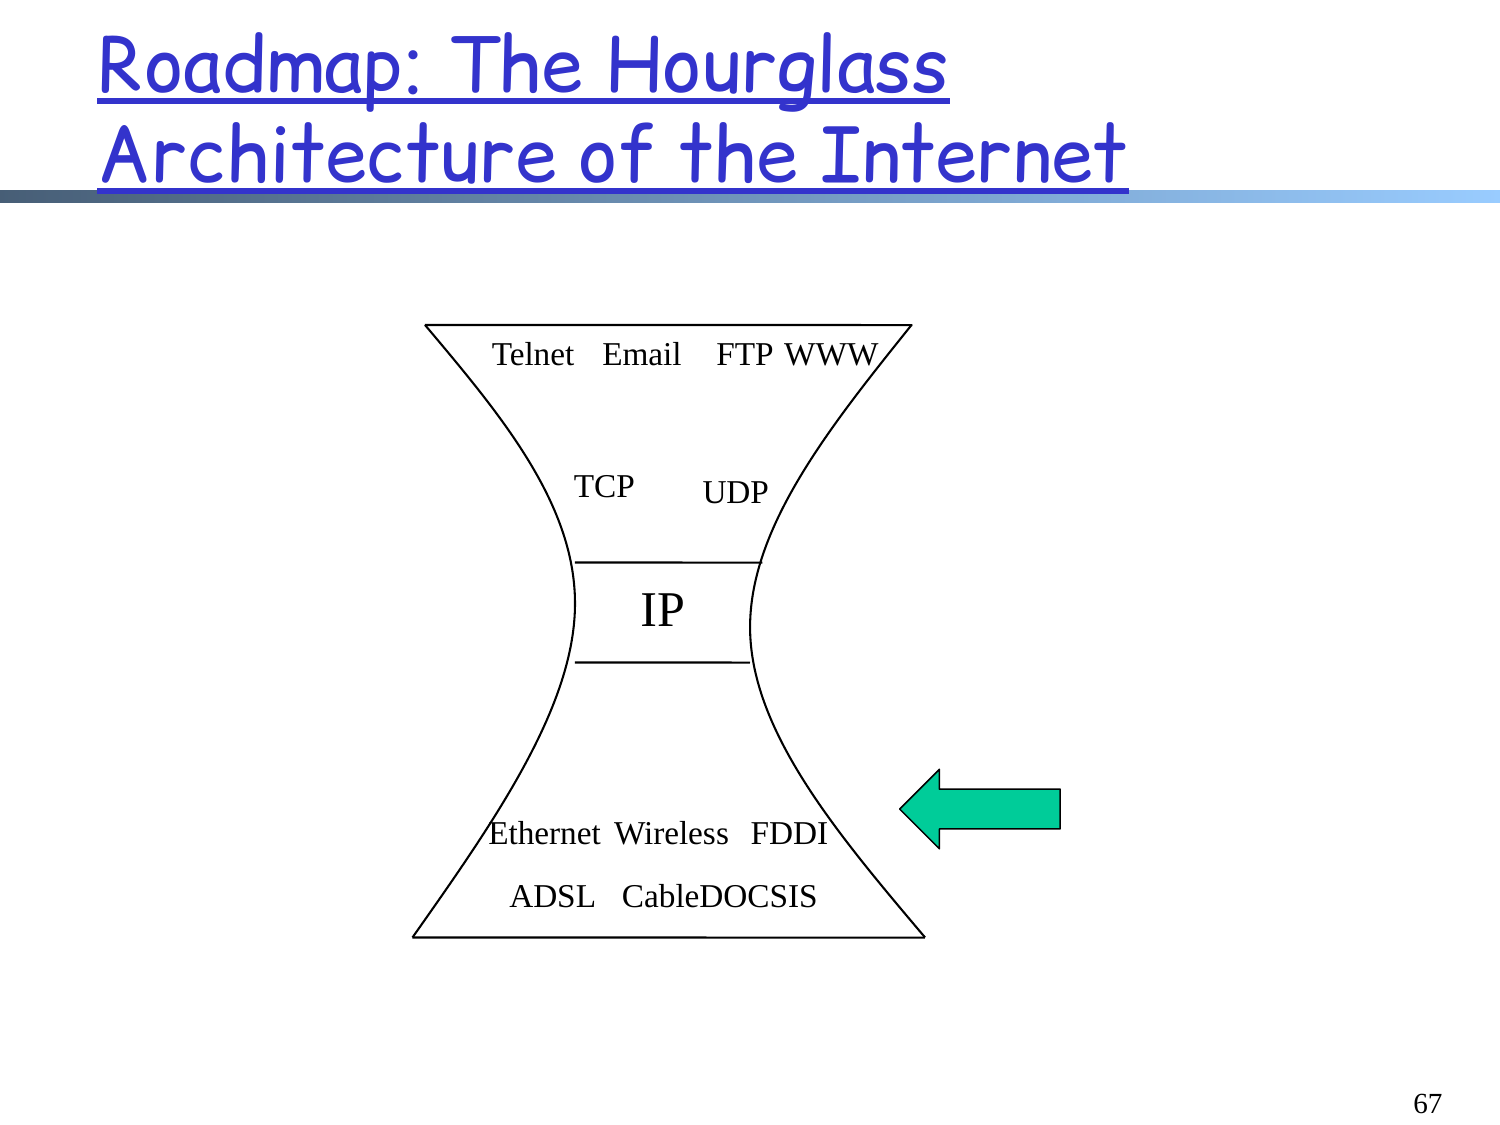

Roadmap: The Hourglass Architecture of the Internet

Telnet
Email
FTP

WWW
TCP
UDP

IP

Ethernet
Wireless
FDDI
CableDOCSIS
ADSL

67